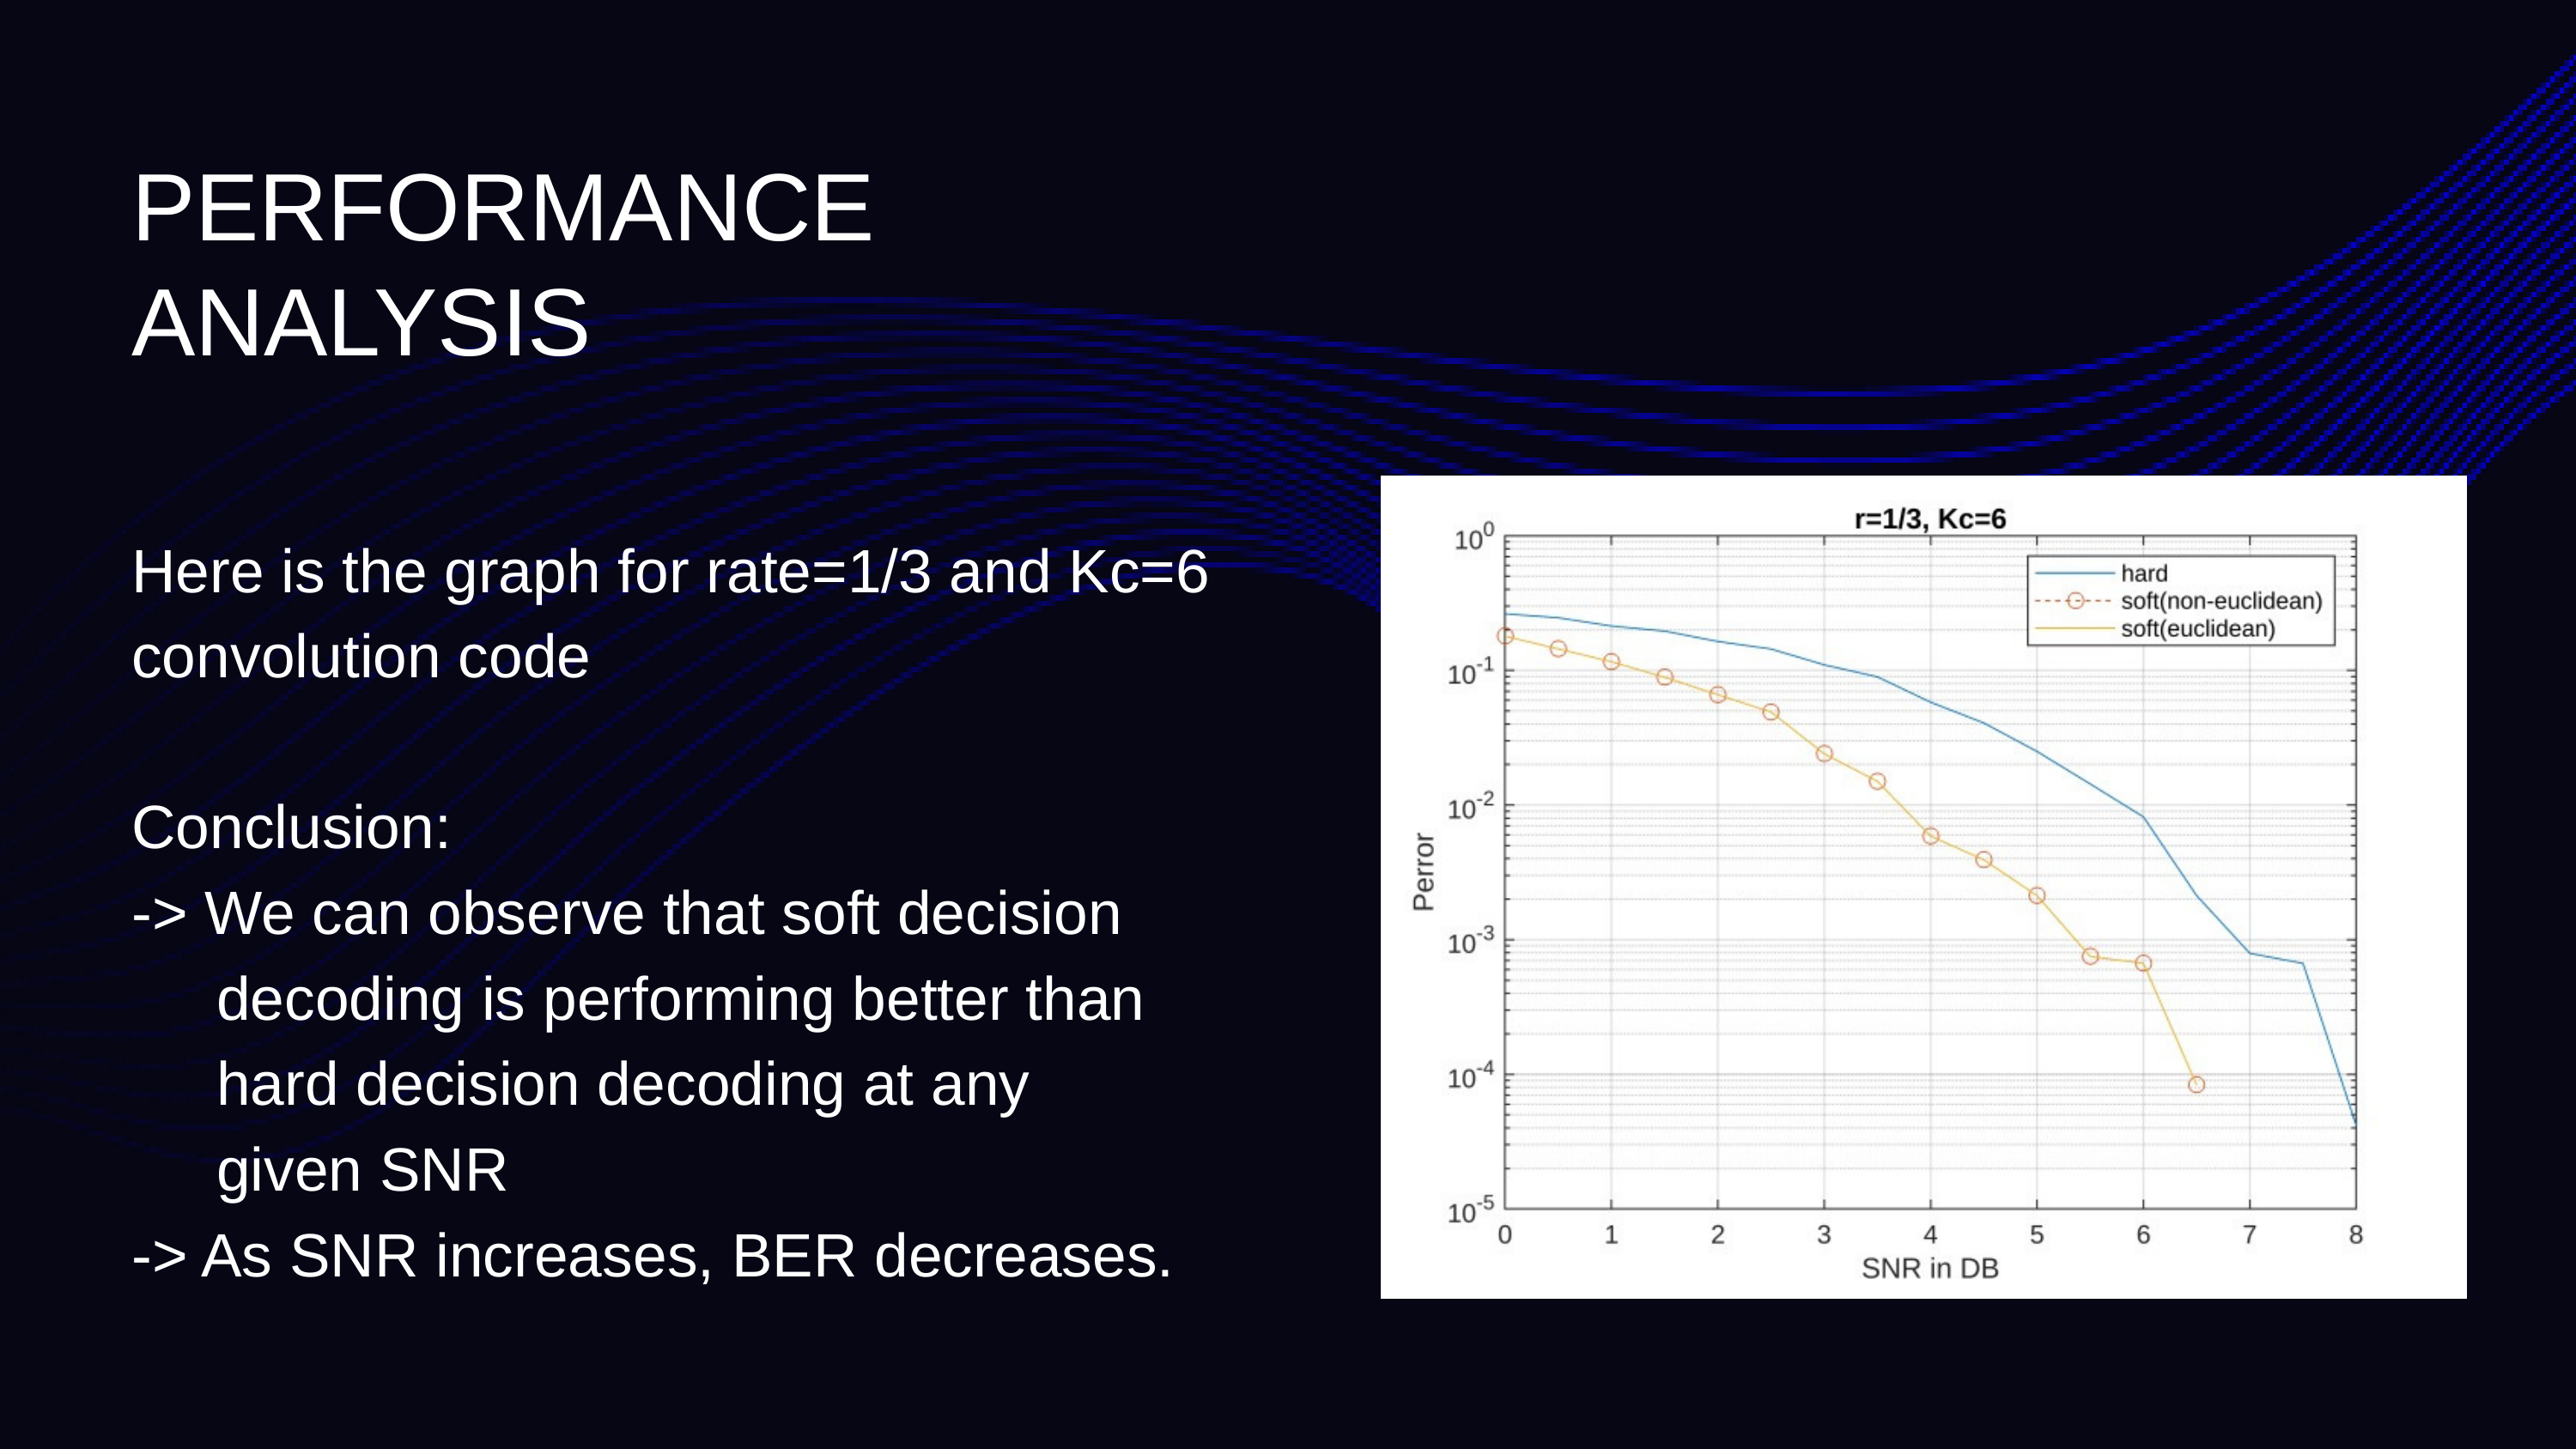

PERFORMANCE ANALYSIS

Here is the graph for rate=1/3 and Kc=6
convolution code

Conclusion:
-> We can observe that soft decision
     decoding is performing better than
     hard decision decoding at any
     given SNR
-> As SNR increases, BER decreases.